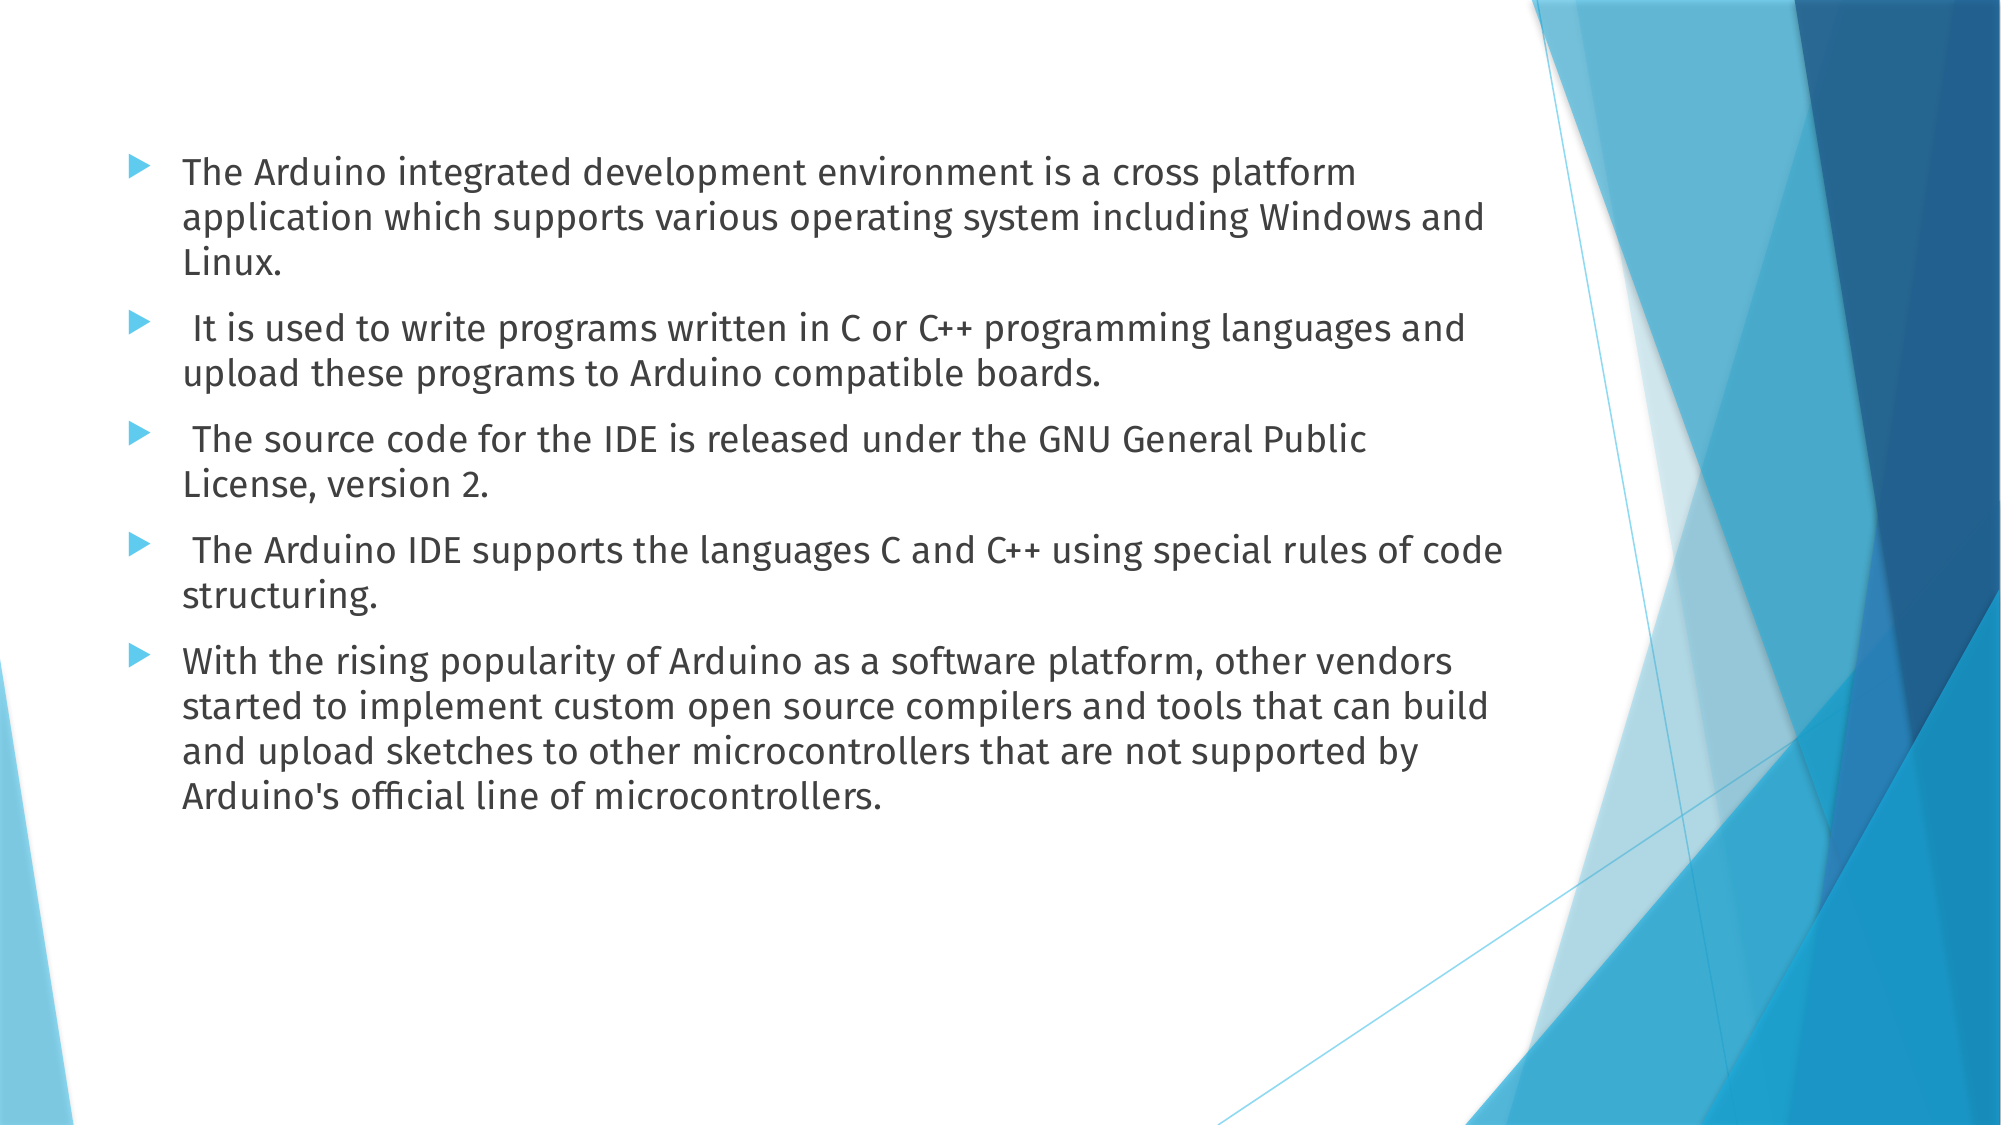

The Arduino integrated development environment is a cross platform application which supports various operating system including Windows and Linux.
 It is used to write programs written in C or C++ programming languages and upload these programs to Arduino compatible boards.
 The source code for the IDE is released under the GNU General Public License, version 2.
 The Arduino IDE supports the languages C and C++ using special rules of code structuring.
With the rising popularity of Arduino as a software platform, other vendors started to implement custom open source compilers and tools that can build and upload sketches to other microcontrollers that are not supported by Arduino's official line of microcontrollers.